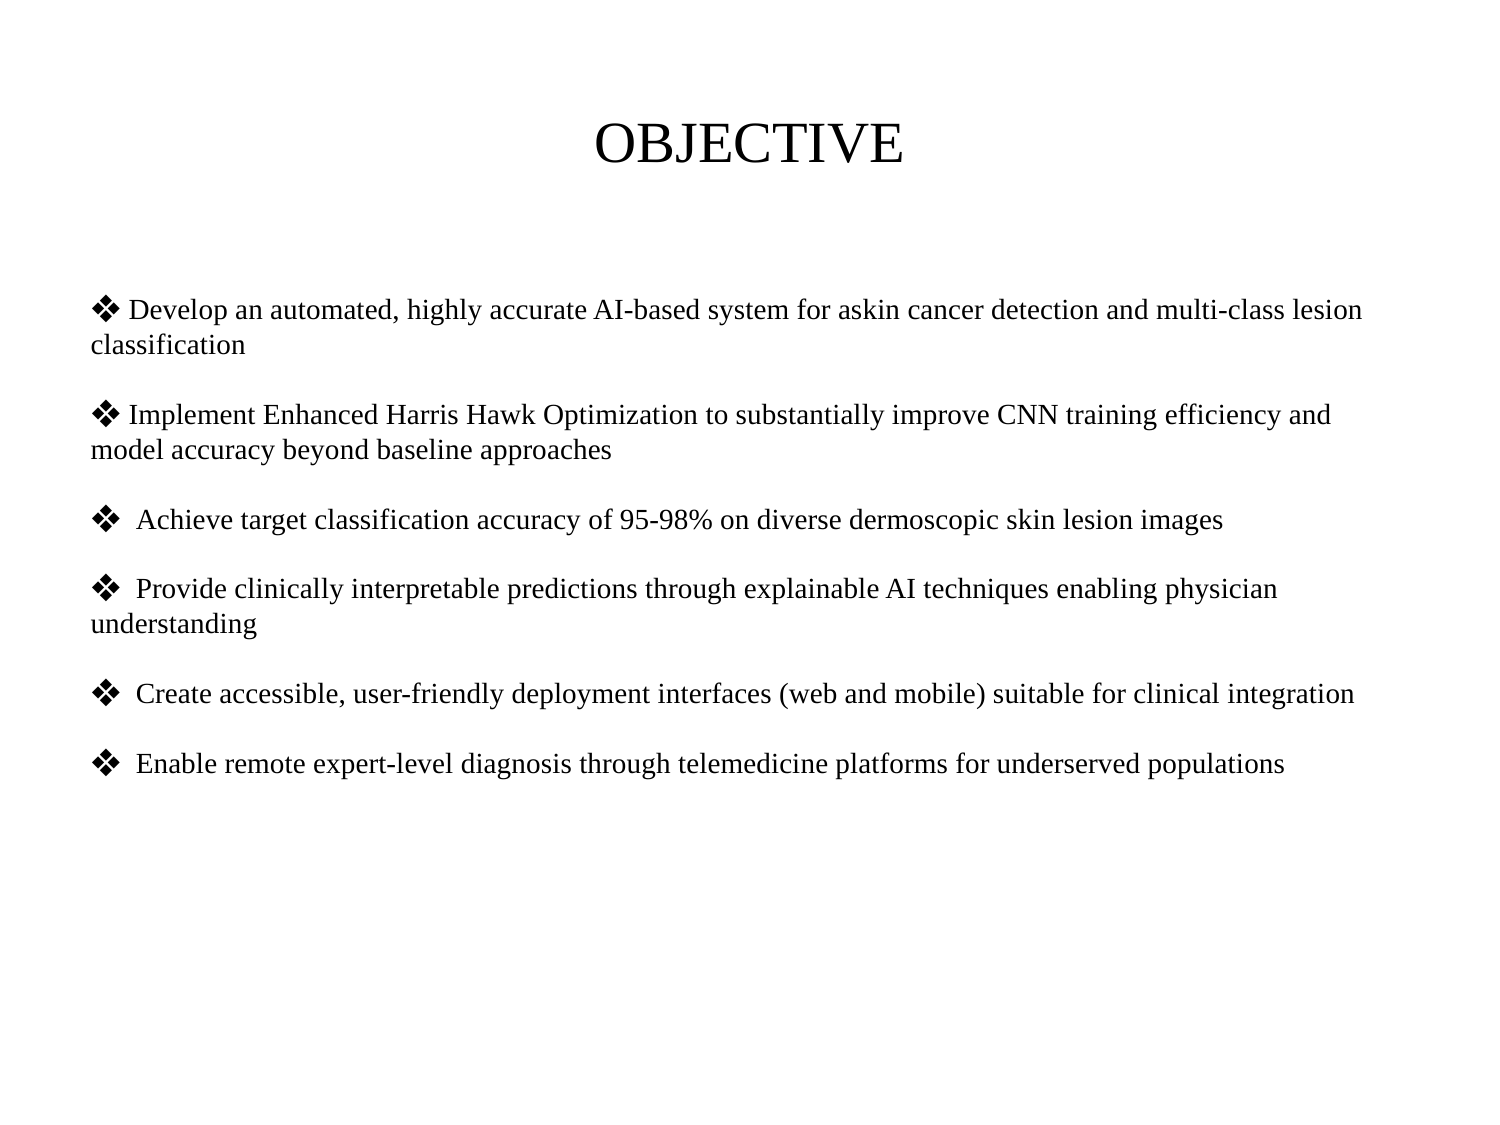

# OBJECTIVE

❖ Develop an automated, highly accurate AI-based system for askin cancer detection and multi-class lesion classification
❖ Implement Enhanced Harris Hawk Optimization to substantially improve CNN training efficiency and model accuracy beyond baseline approaches
❖  Achieve target classification accuracy of 95-98% on diverse dermoscopic skin lesion images
❖  Provide clinically interpretable predictions through explainable AI techniques enabling physician understanding
❖  Create accessible, user-friendly deployment interfaces (web and mobile) suitable for clinical integration
❖  Enable remote expert-level diagnosis through telemedicine platforms for underserved populations